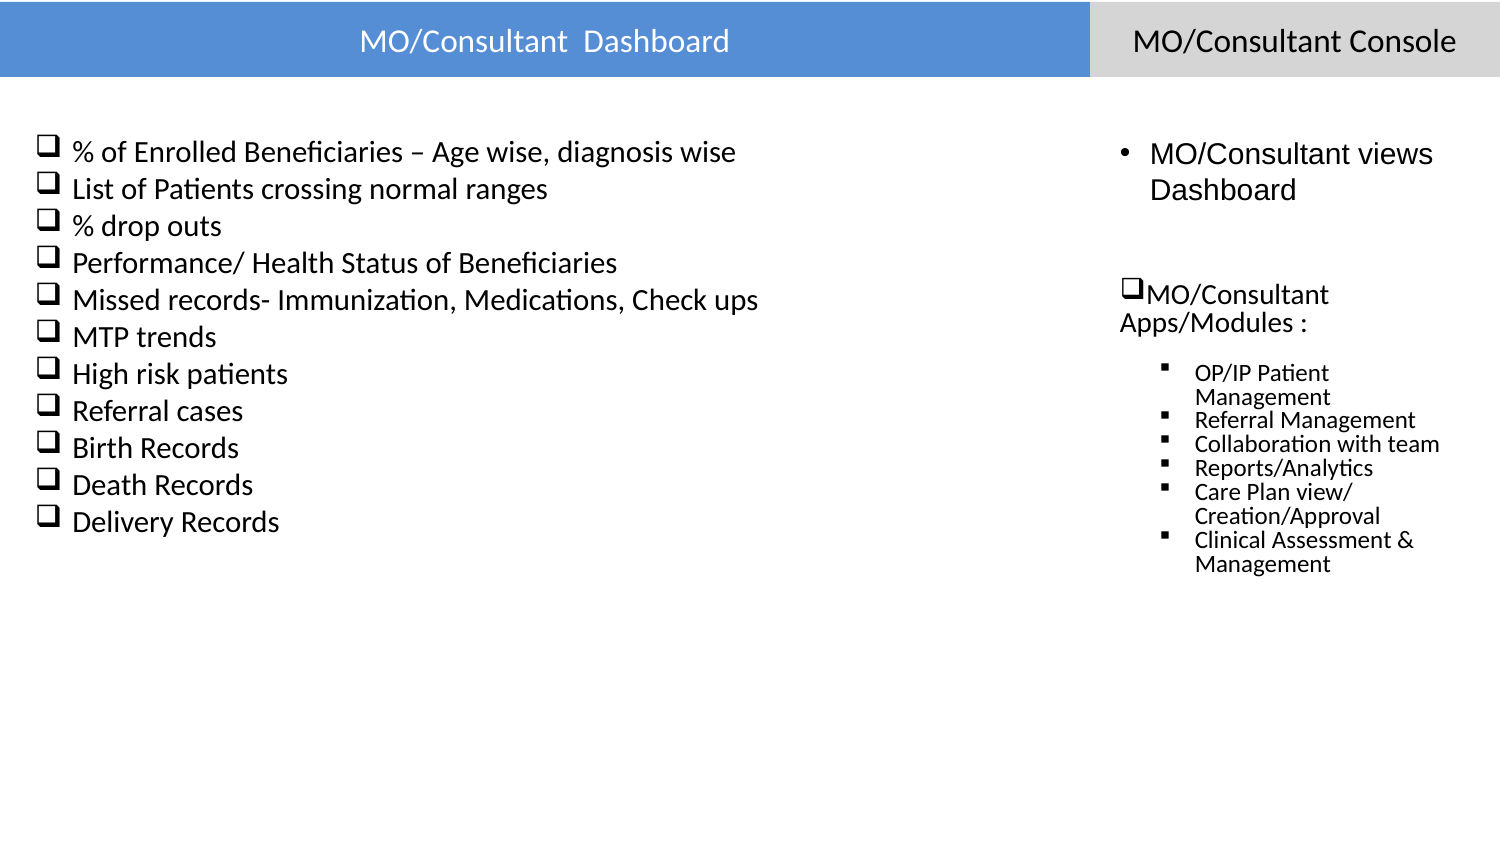

MO/Consultant  Dashboard

MO/Consultant Console
% of Enrolled Beneficiaries – Age wise, diagnosis wise
List of Patients crossing normal ranges
% drop outs
Performance/ Health Status of Beneficiaries
Missed records- Immunization, Medications, Check ups
MTP trends
High risk patients
Referral cases
Birth Records
Death Records
Delivery Records

MO/Consultant views Dashboard

MO/Consultant Apps/Modules :

OP/IP Patient Management
Referral Management
Collaboration with team
Reports/Analytics
Care Plan view/ Creation/Approval
Clinical Assessment & Management